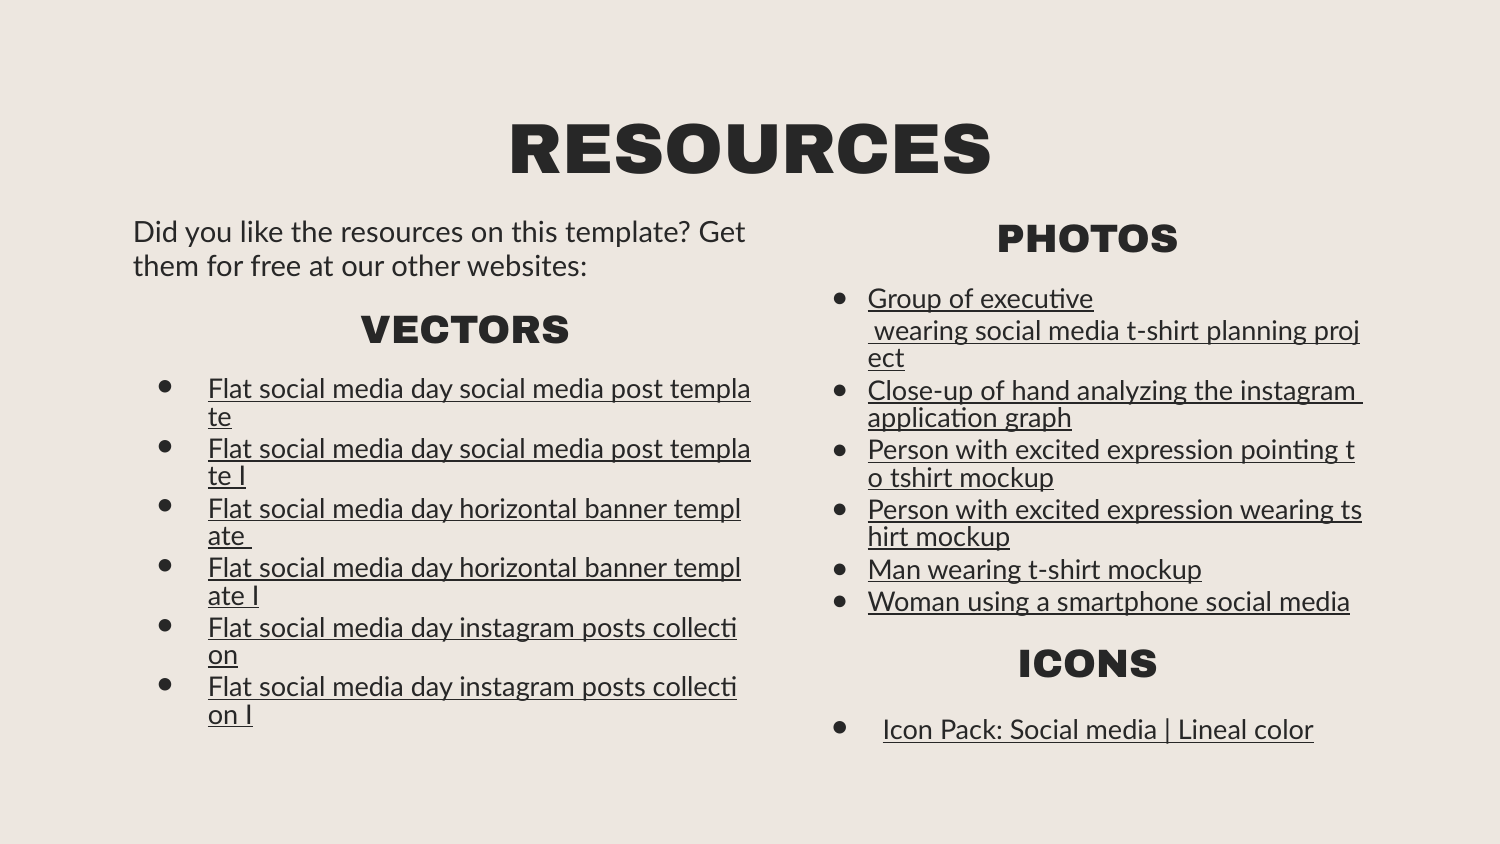

# RESOURCES
Did you like the resources on this template? Get them for free at our other websites:
VECTORS
Flat social media day social media post template
Flat social media day social media post template I
Flat social media day horizontal banner template
Flat social media day horizontal banner template I
Flat social media day instagram posts collection
Flat social media day instagram posts collection I
PHOTOS
Group of executive wearing social media t-shirt planning project
Close-up of hand analyzing the instagram application graph
Person with excited expression pointing to tshirt mockup
Person with excited expression wearing tshirt mockup
Man wearing t-shirt mockup
Woman using a smartphone social media
ICONS
Icon Pack: Social media | Lineal color